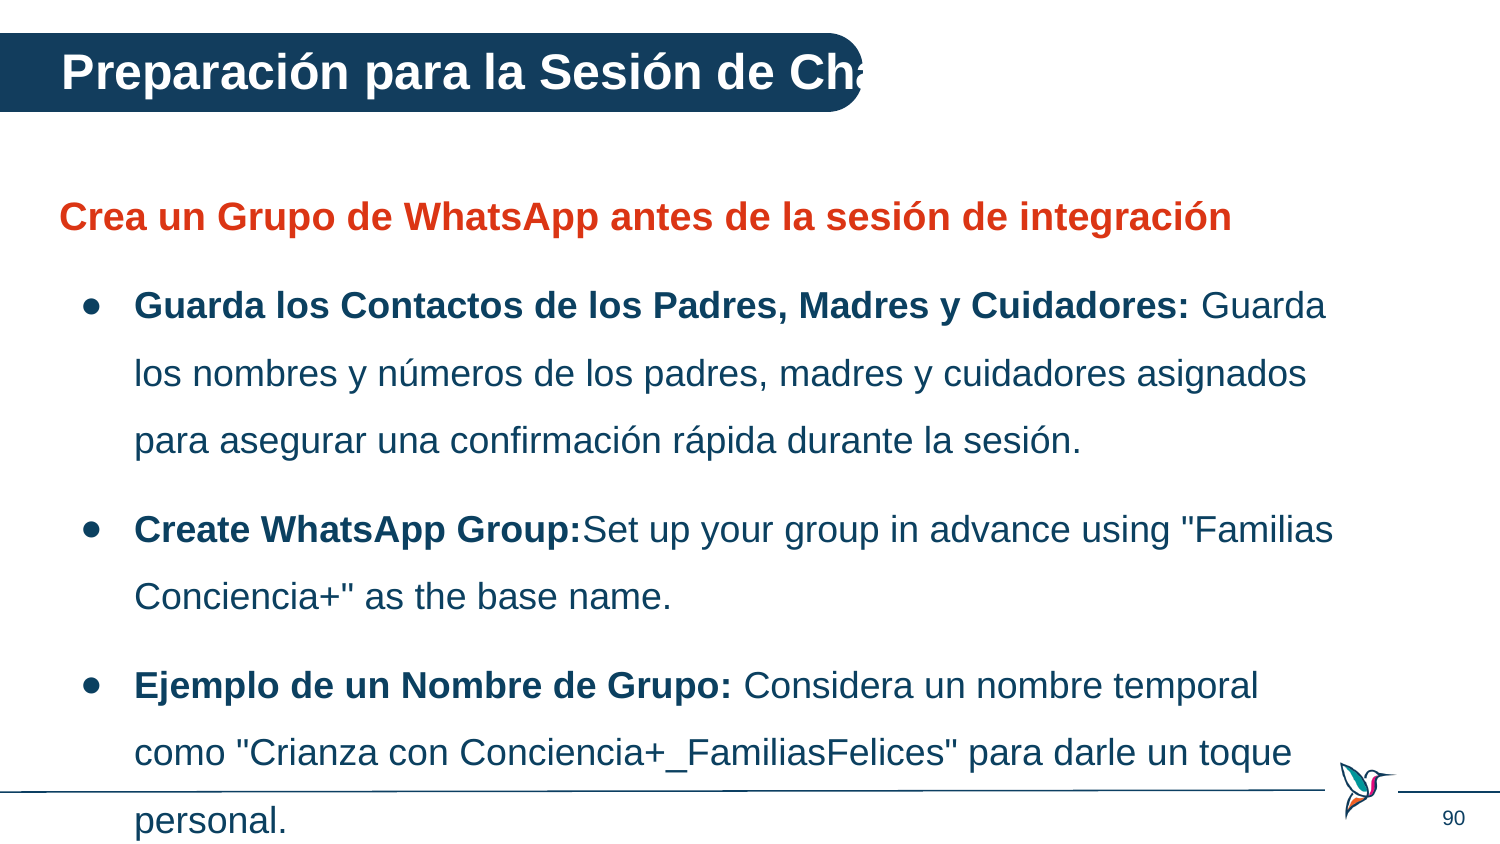

Preparación para la Sesión de Chat
Crea un Grupo de WhatsApp antes de la sesión de integración
Guarda los Contactos de los Padres, Madres y Cuidadores: Guarda los nombres y números de los padres, madres y cuidadores asignados para asegurar una confirmación rápida durante la sesión.
Create WhatsApp Group:Set up your group in advance using "Familias Conciencia+" as the base name.
Ejemplo de un Nombre de Grupo: Considera un nombre temporal como "Crianza con Conciencia+_FamiliasFelices" para darle un toque personal.